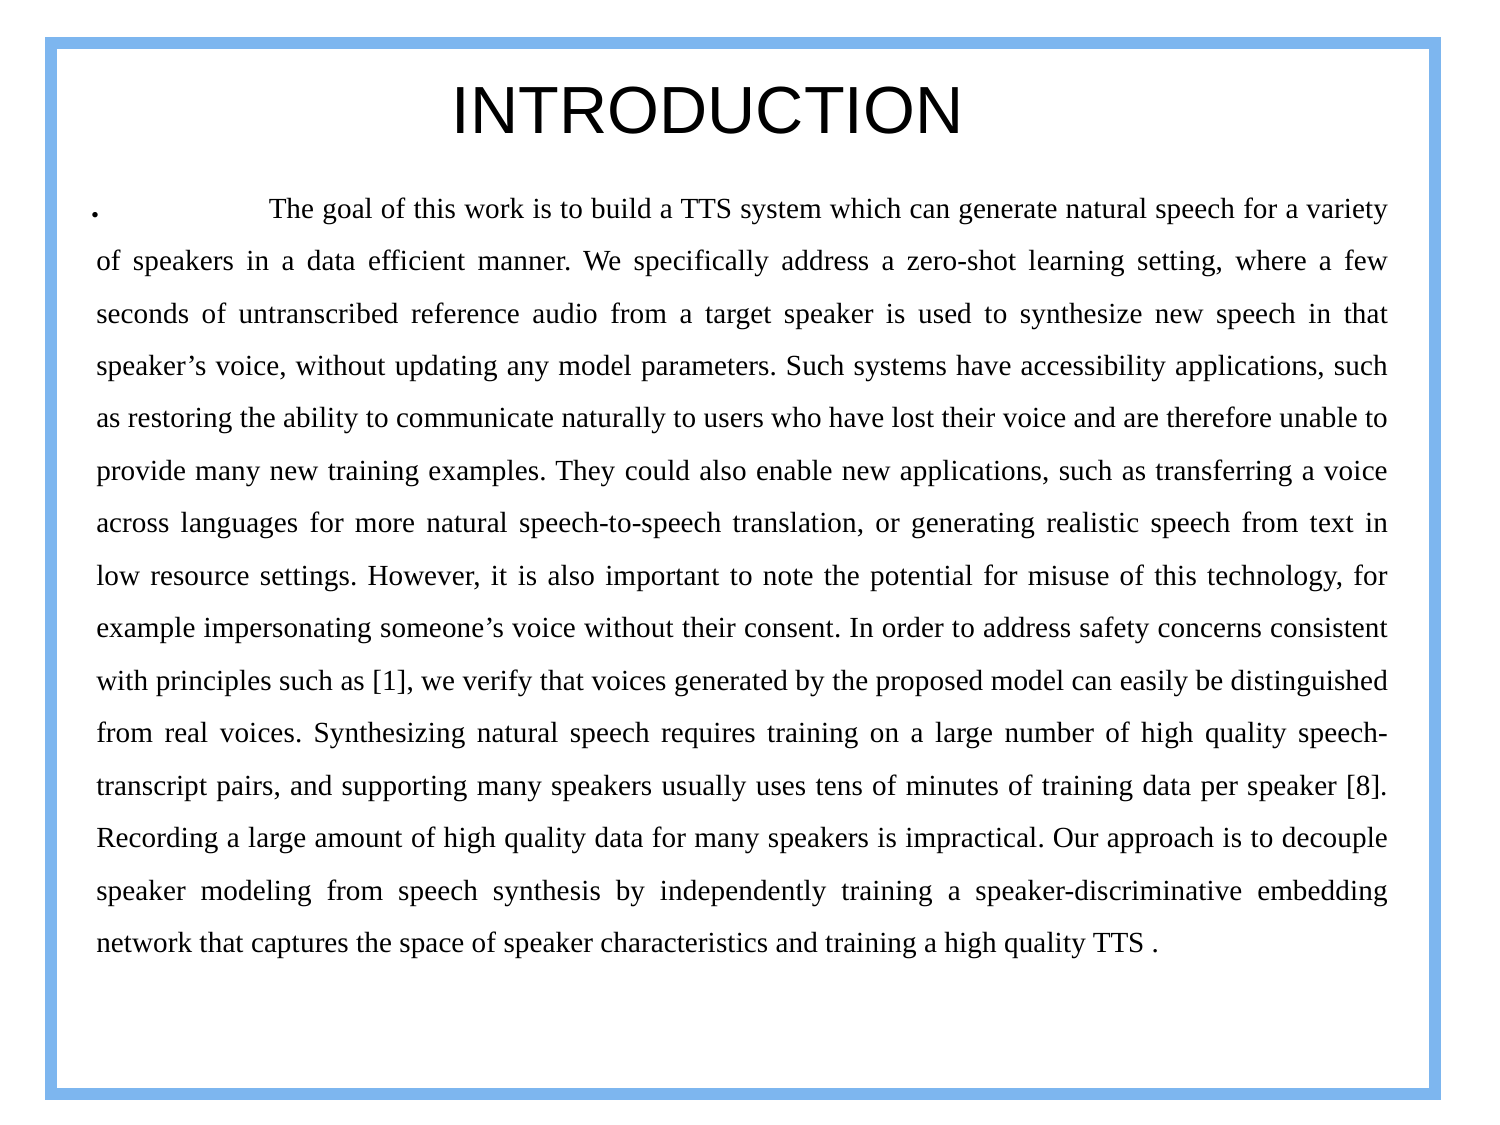

INTRODUCTION
                   The goal of this work is to build a TTS system which can generate natural speech for a variety of speakers in a data efficient manner. We specifically address a zero-shot learning setting, where a few seconds of untranscribed reference audio from a target speaker is used to synthesize new speech in that speaker’s voice, without updating any model parameters. Such systems have accessibility applications, such as restoring the ability to communicate naturally to users who have lost their voice and are therefore unable to provide many new training examples. They could also enable new applications, such as transferring a voice across languages for more natural speech-to-speech translation, or generating realistic speech from text in low resource settings. However, it is also important to note the potential for misuse of this technology, for example impersonating someone’s voice without their consent. In order to address safety concerns consistent with principles such as [1], we verify that voices generated by the proposed model can easily be distinguished from real voices. Synthesizing natural speech requires training on a large number of high quality speech-transcript pairs, and supporting many speakers usually uses tens of minutes of training data per speaker [8]. Recording a large amount of high quality data for many speakers is impractical. Our approach is to decouple speaker modeling from speech synthesis by independently training a speaker-discriminative embedding network that captures the space of speaker characteristics and training a high quality TTS .